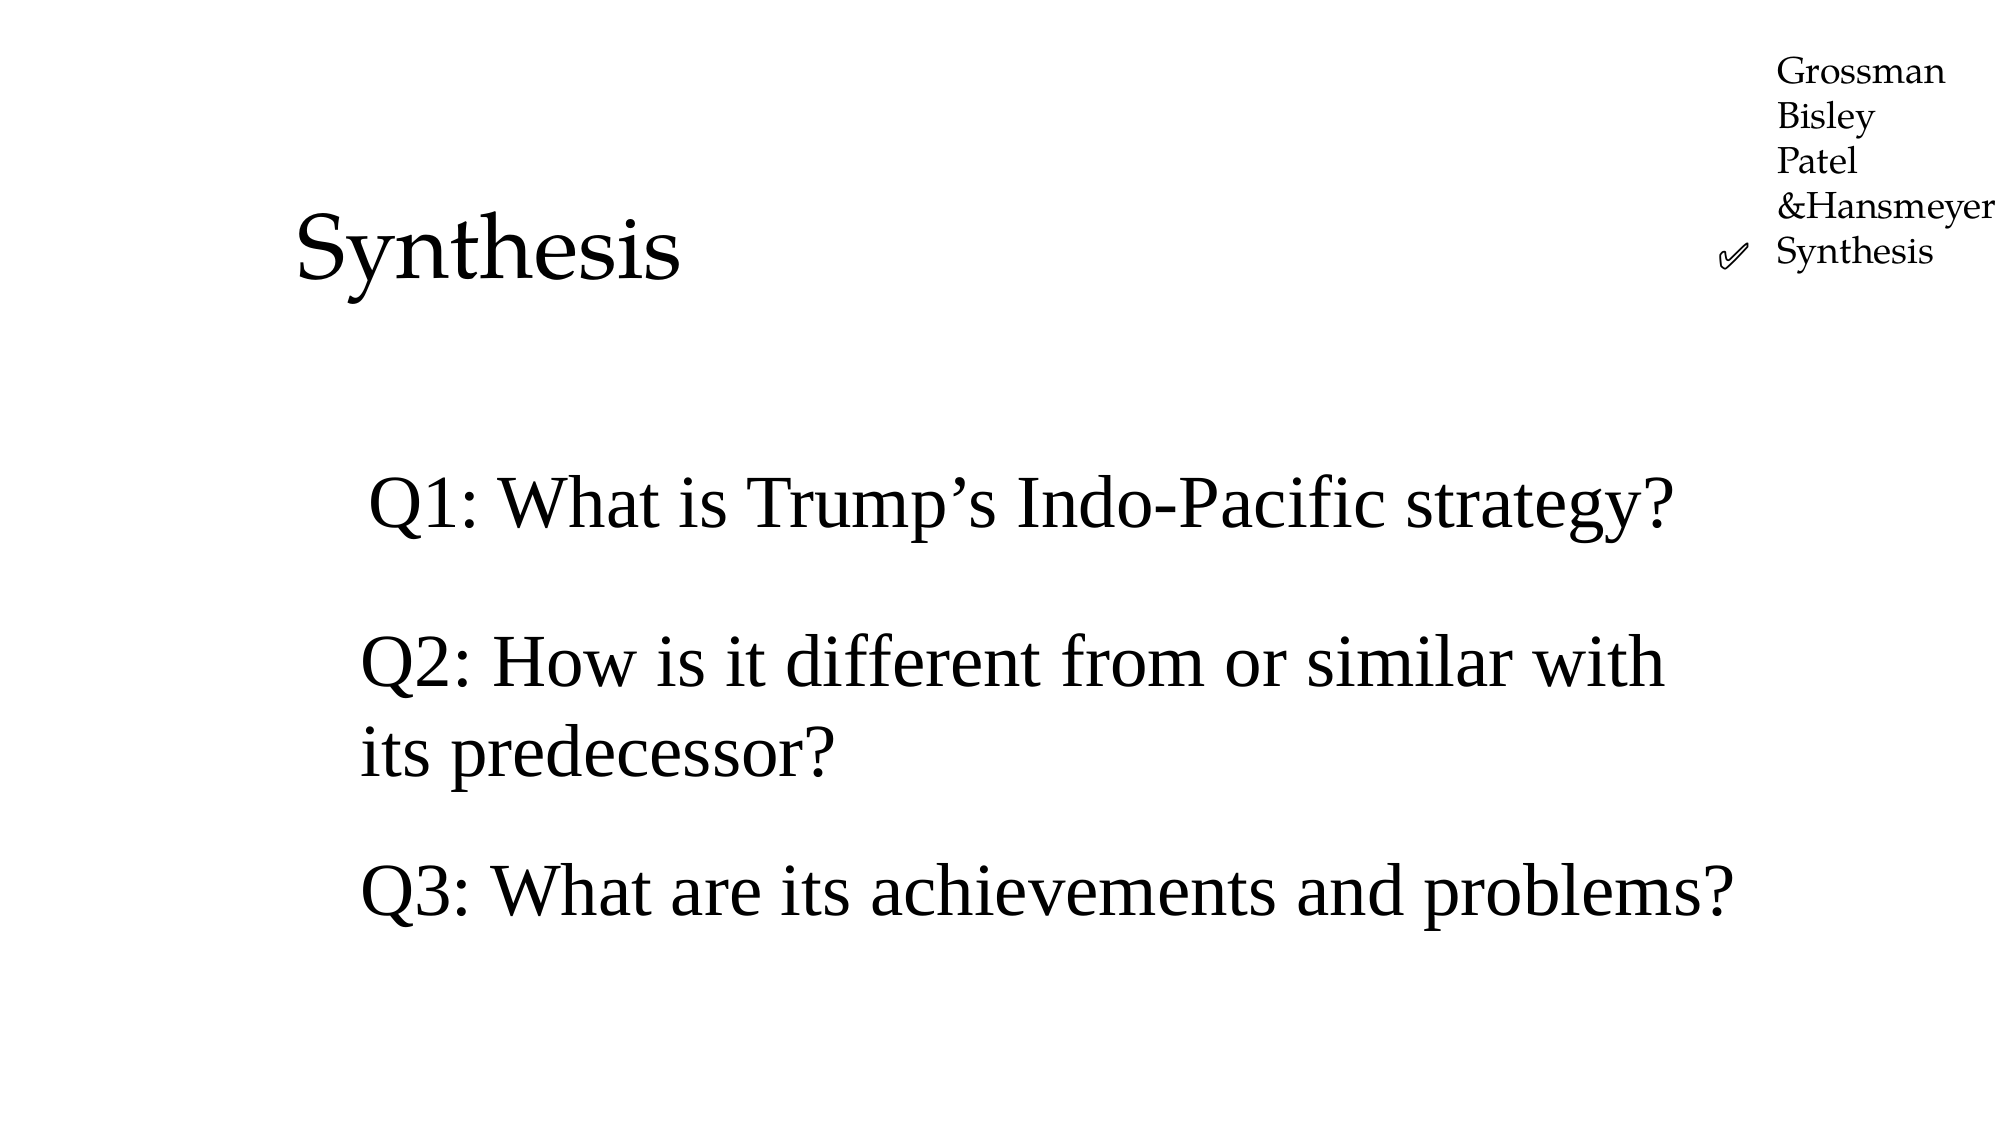

Grossman
Bisley
Patel &Hansmeyer
Synthesis
Synthesis
✅
Q1: What is Trump’s Indo-Pacific strategy?
Q2: How is it different from or similar with its predecessor?
Q3: What are its achievements and problems?